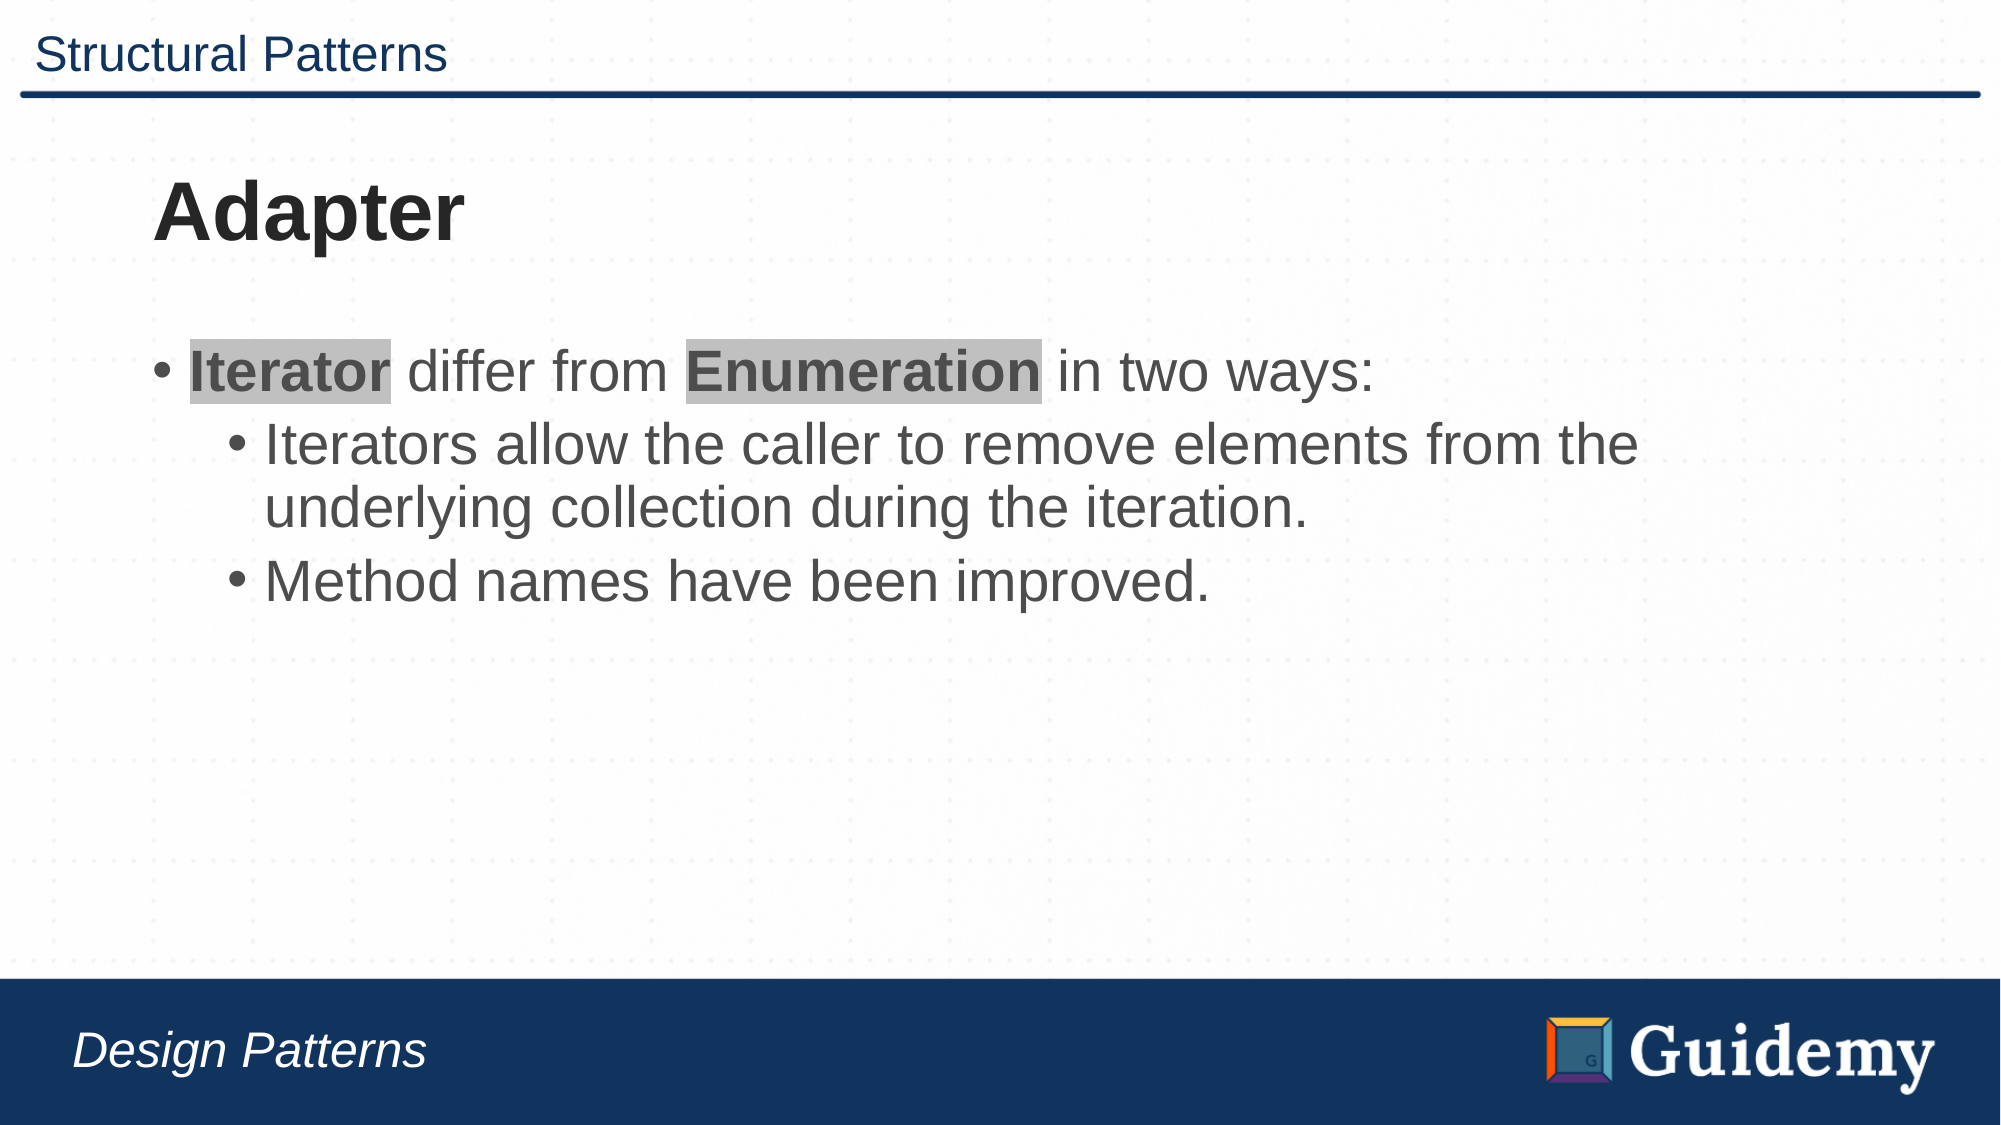

# Structural Patterns
Adapter
Iterator differ from Enumeration in two ways:
Iterators allow the caller to remove elements from the underlying collection during the iteration.
Method names have been improved.
Design Patterns